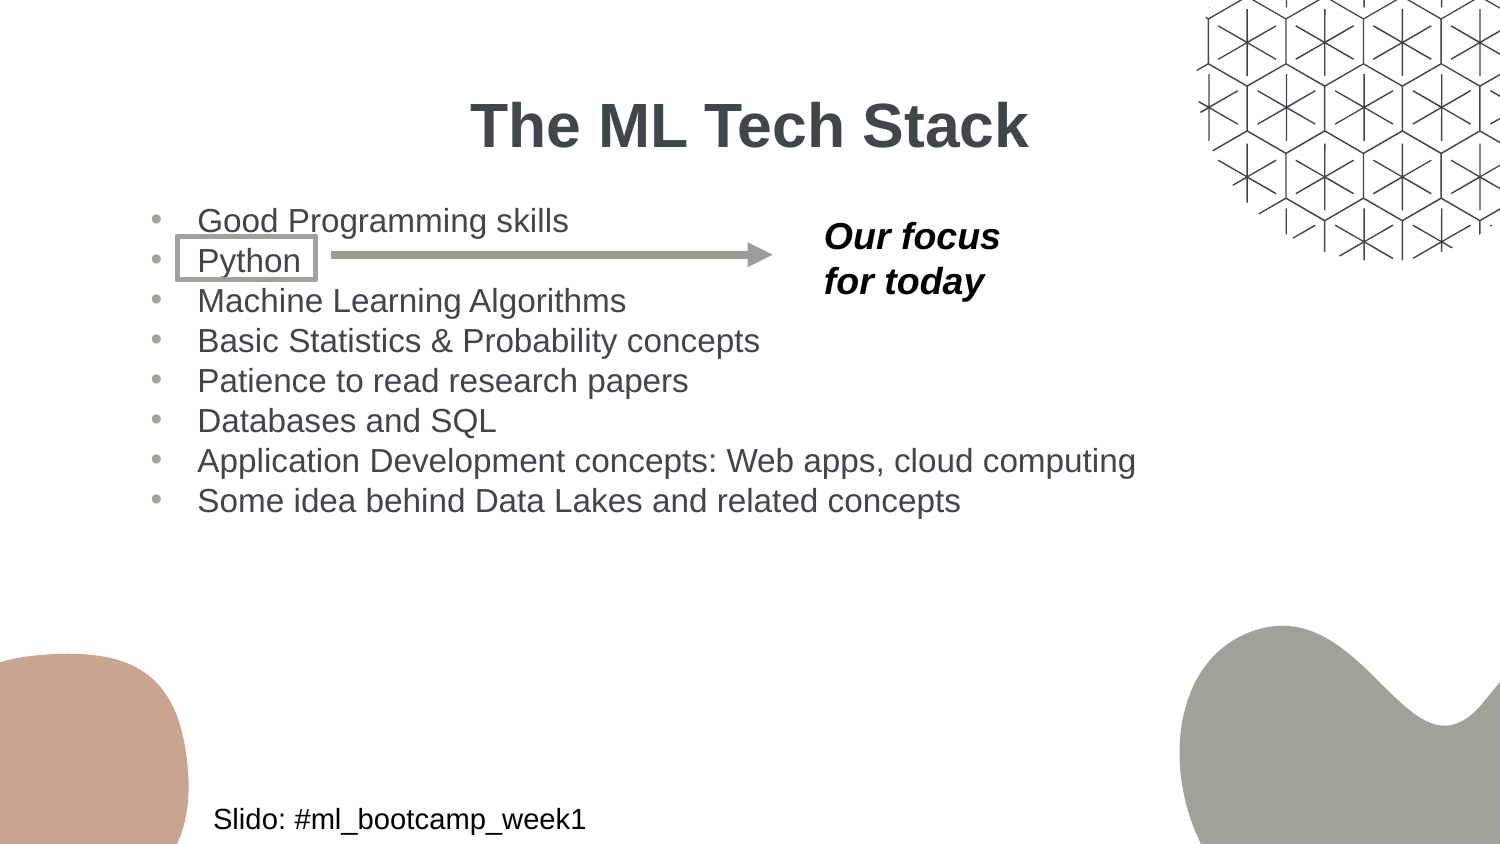

# The ML Tech Stack
Good Programming skills
Python
Machine Learning Algorithms
Basic Statistics & Probability concepts
Patience to read research papers
Databases and SQL
Application Development concepts: Web apps, cloud computing
Some idea behind Data Lakes and related concepts

Our focus for today

Slido: #ml_bootcamp_week1